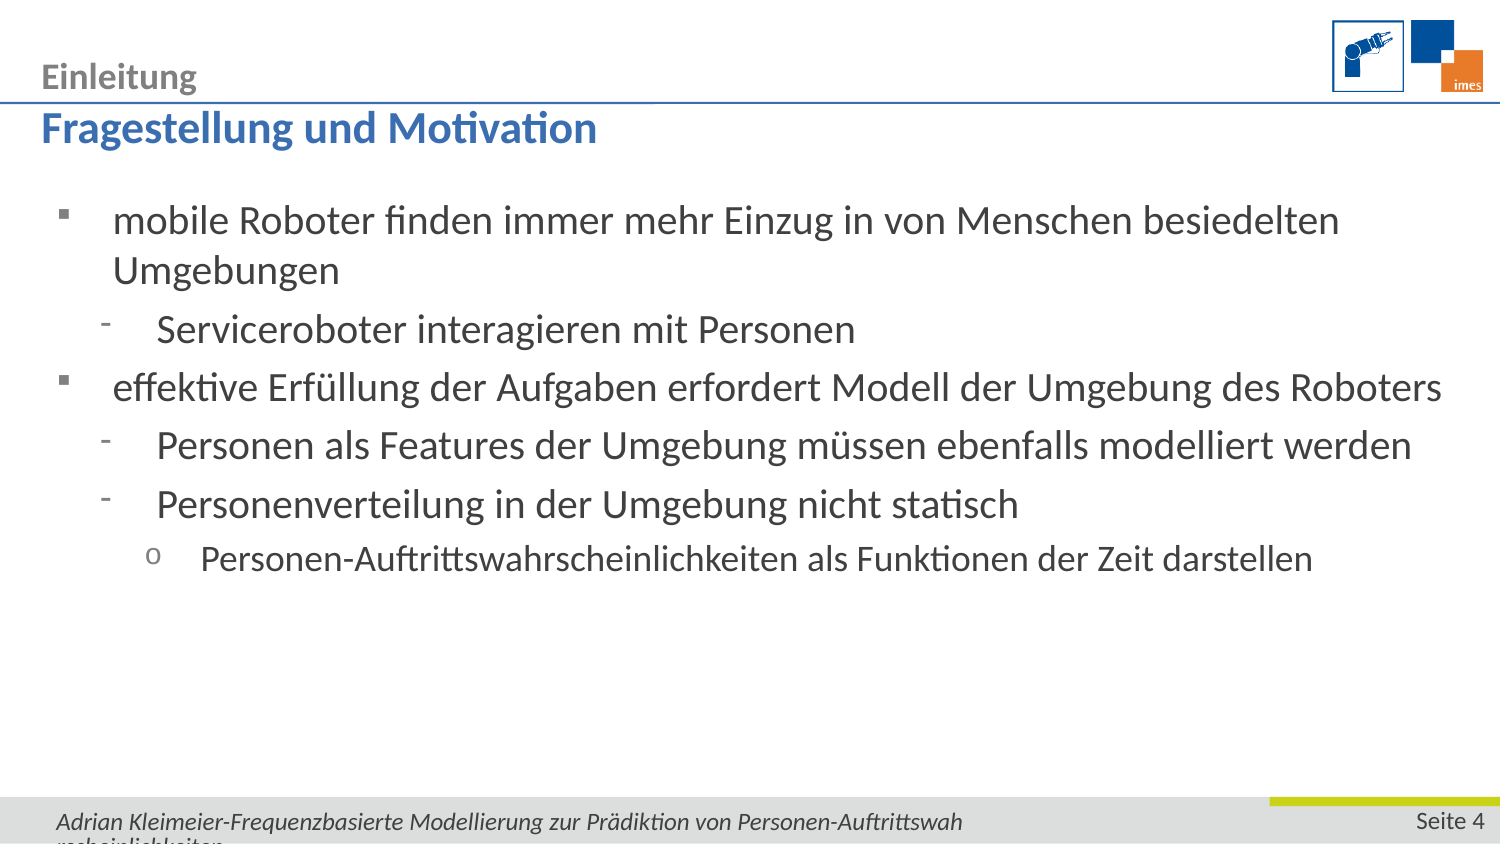

Einleitung
# Fragestellung und Motivation
mobile Roboter finden immer mehr Einzug in von Menschen besiedelten Umgebungen
Serviceroboter interagieren mit Personen
effektive Erfüllung der Aufgaben erfordert Modell der Umgebung des Roboters
Personen als Features der Umgebung müssen ebenfalls modelliert werden
Personenverteilung in der Umgebung nicht statisch
Personen-Auftrittswahrscheinlichkeiten als Funktionen der Zeit darstellen

Adrian Kleimeier-Frequenzbasierte Modellierung zur Prädiktion von Personen-Auftrittswahrscheinlichkeiten